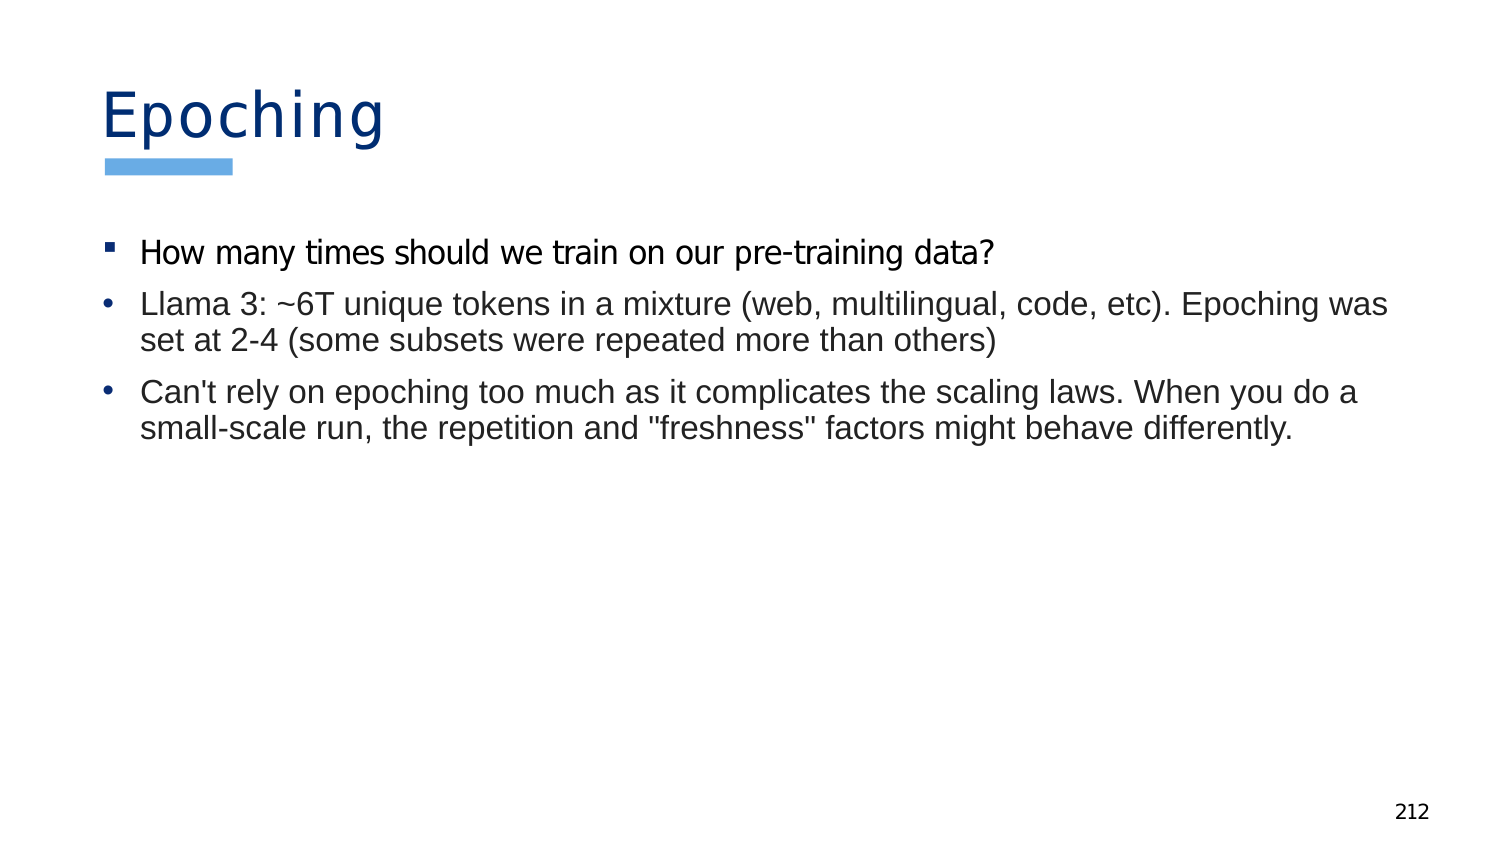

# Epoching
How many times should we train on our pre-training data?
Llama 3: ~6T unique tokens in a mixture (web, multilingual, code, etc). Epoching was set at 2-4 (some subsets were repeated more than others)
Can't rely on epoching too much as it complicates the scaling laws. When you do a small-scale run, the repetition and "freshness" factors might behave differently.